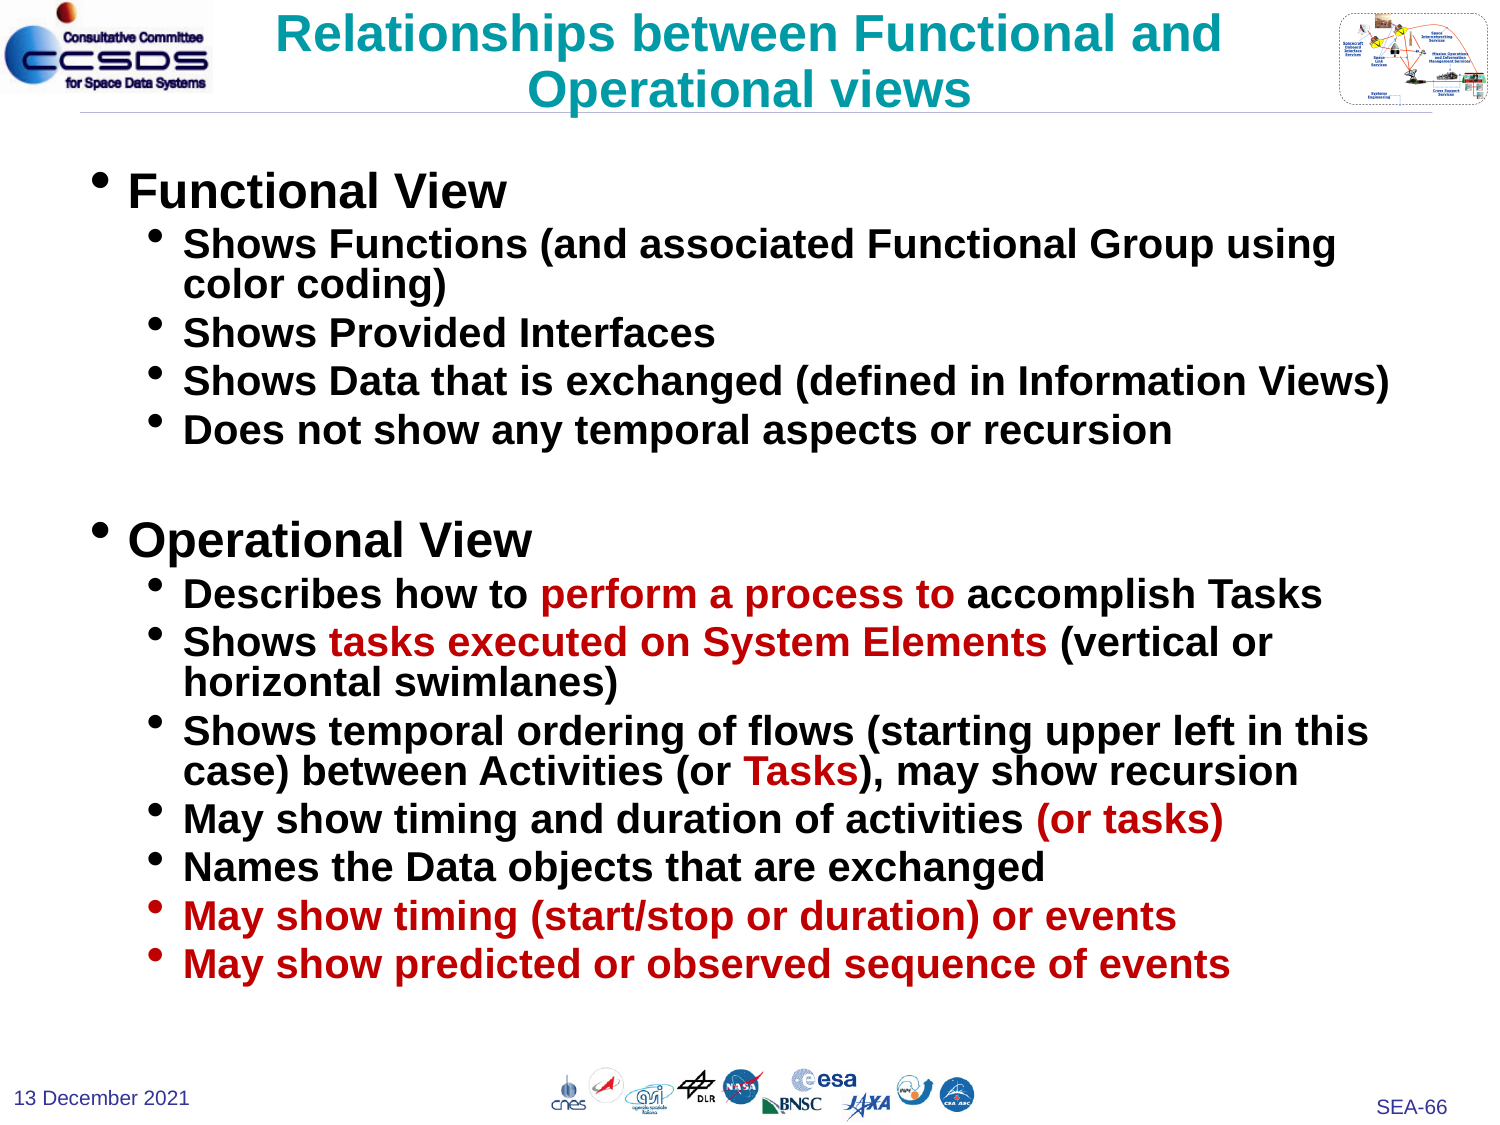

# Relationships between Functional and Operational views
Functional View
Shows Functions (and associated Functional Group using color coding)
Shows Provided Interfaces
Shows Data that is exchanged (defined in Information Views)
Does not show any temporal aspects or recursion

Operational View
Describes how to perform a process to accomplish Tasks
Shows tasks executed on System Elements (vertical or horizontal swimlanes)
Shows temporal ordering of flows (starting upper left in this case) between Activities (or Tasks), may show recursion
May show timing and duration of activities (or tasks)
Names the Data objects that are exchanged
May show timing (start/stop or duration) or events
May show predicted or observed sequence of events
13 December 2021